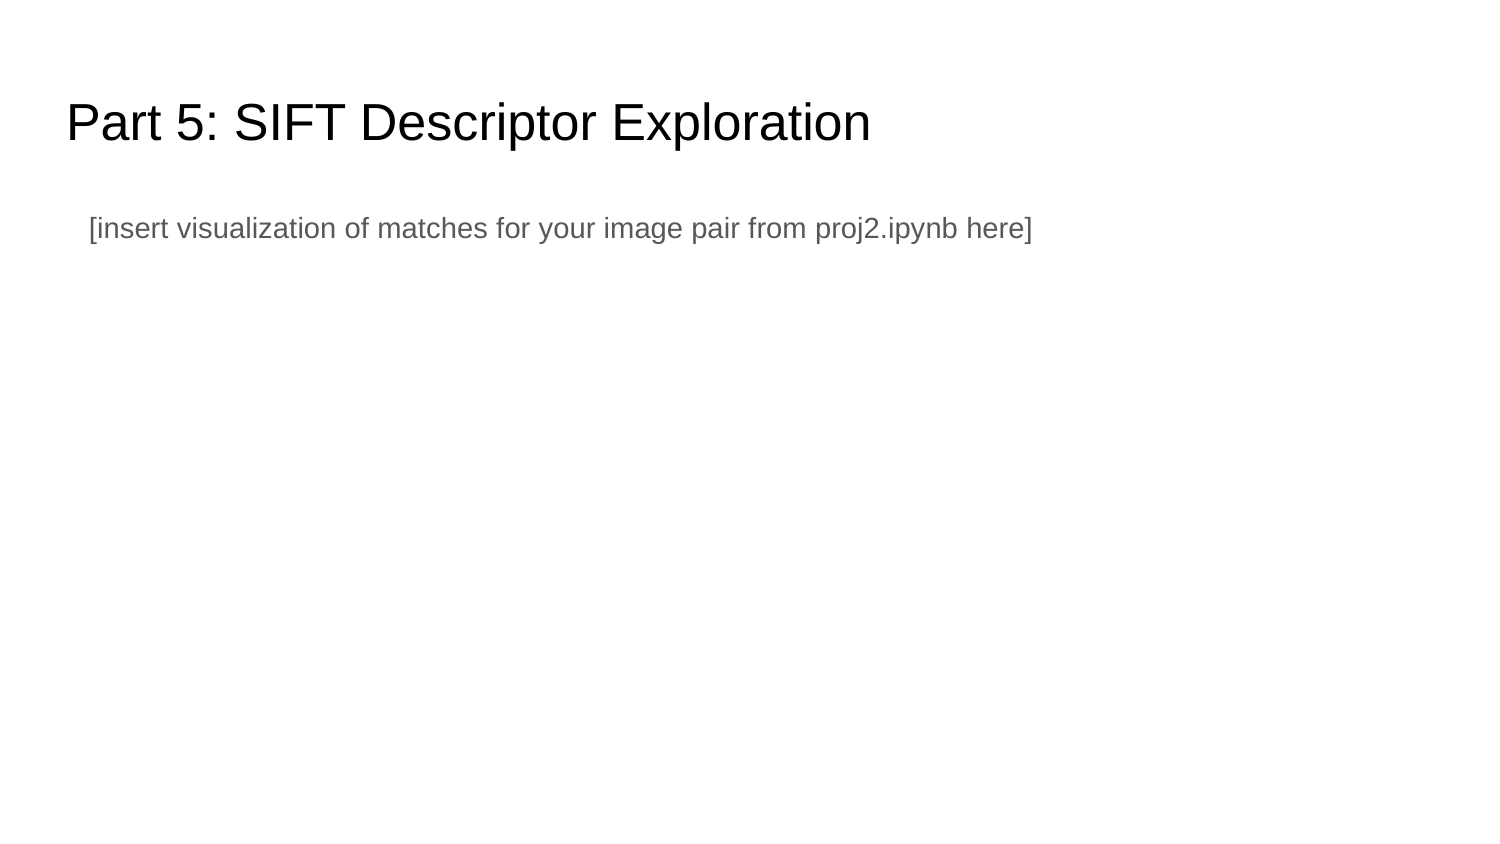

# Part 5: SIFT Descriptor Exploration
[insert visualization of matches for your image pair from proj2.ipynb here]